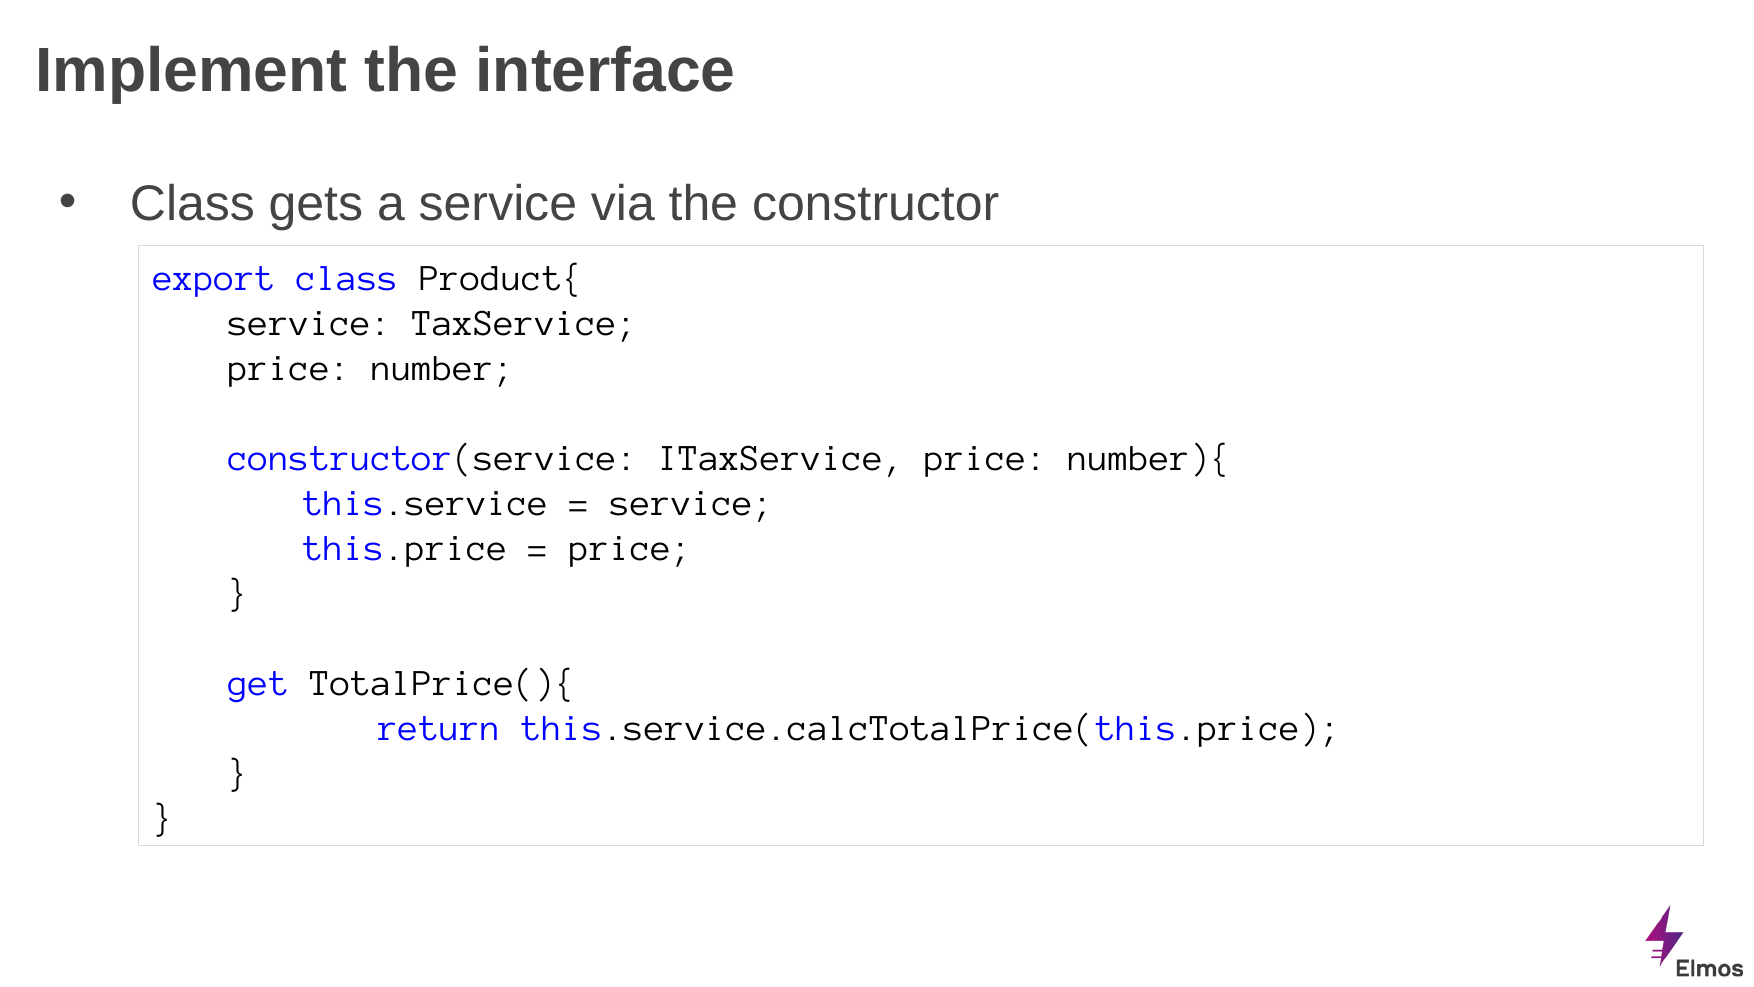

# Implement the interface
Class gets a service via the constructor

export class Product{
service: TaxService;
price: number;
constructor(service: ITaxService, price: number){
this.service = service;
this.price = price;
}
get TotalPrice(){
	return this.service.calcTotalPrice(this.price);
}
}